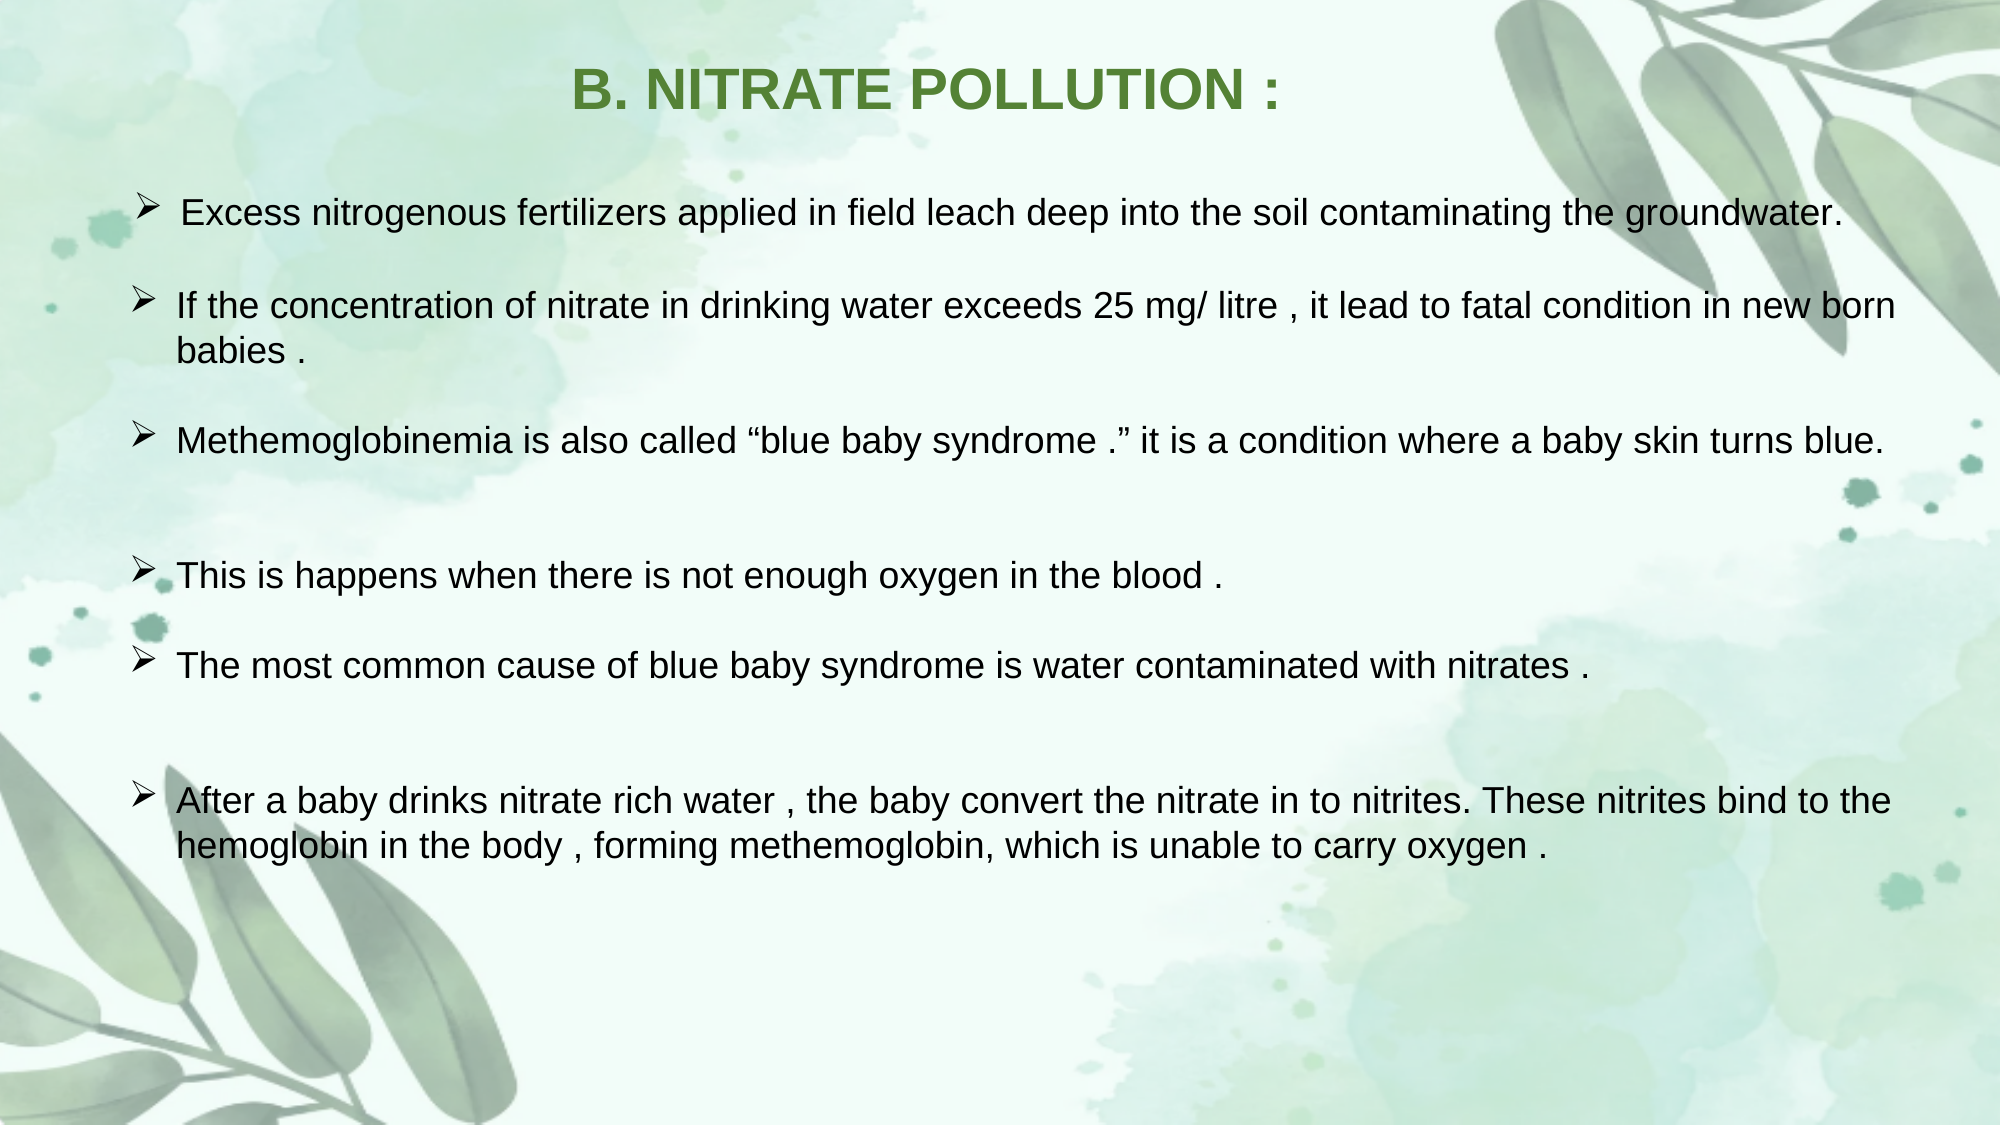

B. NITRATE POLLUTION :
Excess nitrogenous fertilizers applied in field leach deep into the soil contaminating the groundwater.
If the concentration of nitrate in drinking water exceeds 25 mg/ litre , it lead to fatal condition in new born babies .

Methemoglobinemia is also called “blue baby syndrome .” it is a condition where a baby skin turns blue.

This is happens when there is not enough oxygen in the blood .

The most common cause of blue baby syndrome is water contaminated with nitrates .

After a baby drinks nitrate rich water , the baby convert the nitrate in to nitrites. These nitrites bind to the hemoglobin in the body , forming methemoglobin, which is unable to carry oxygen .